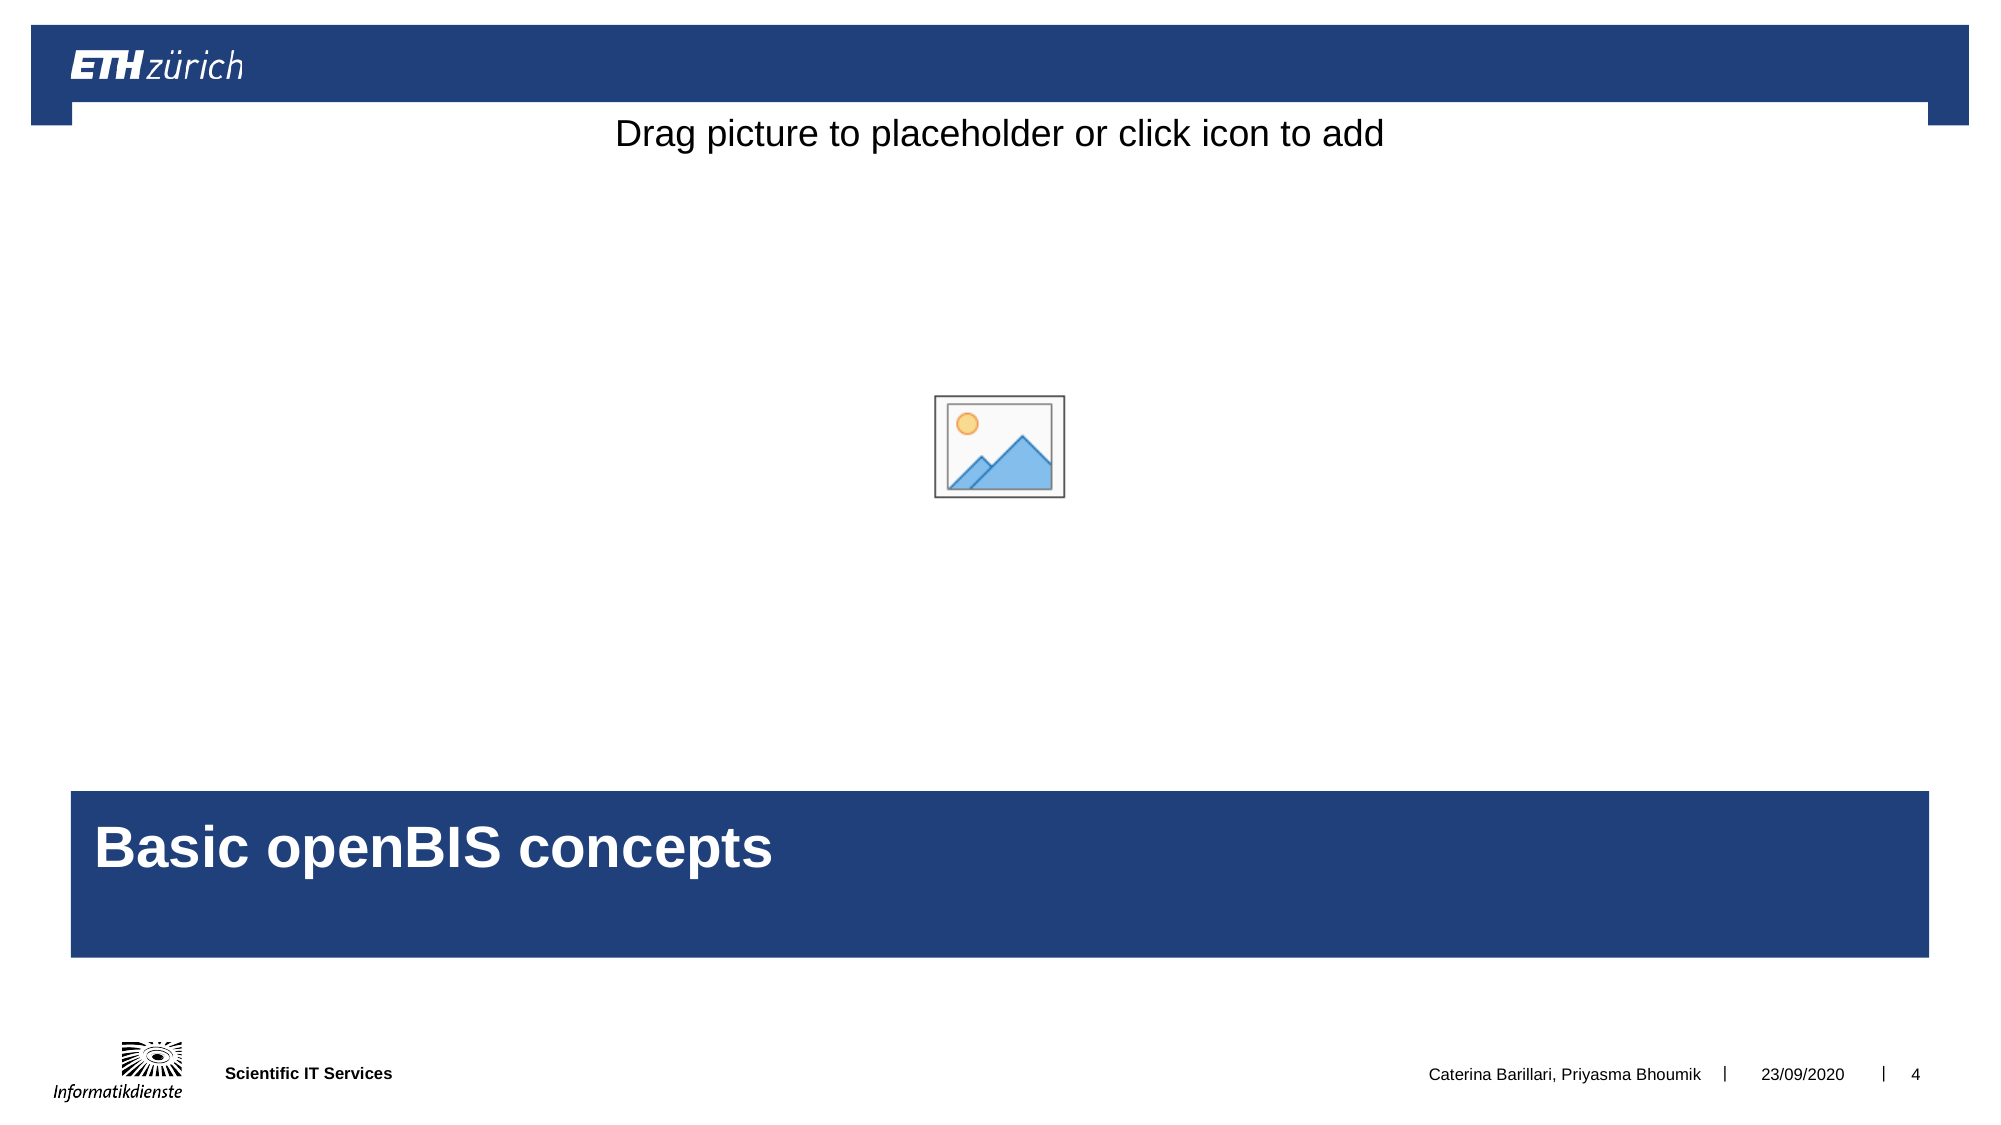

# Basic openBIS concepts

Caterina Barillari, Priyasma Bhoumik
23/09/2020
4